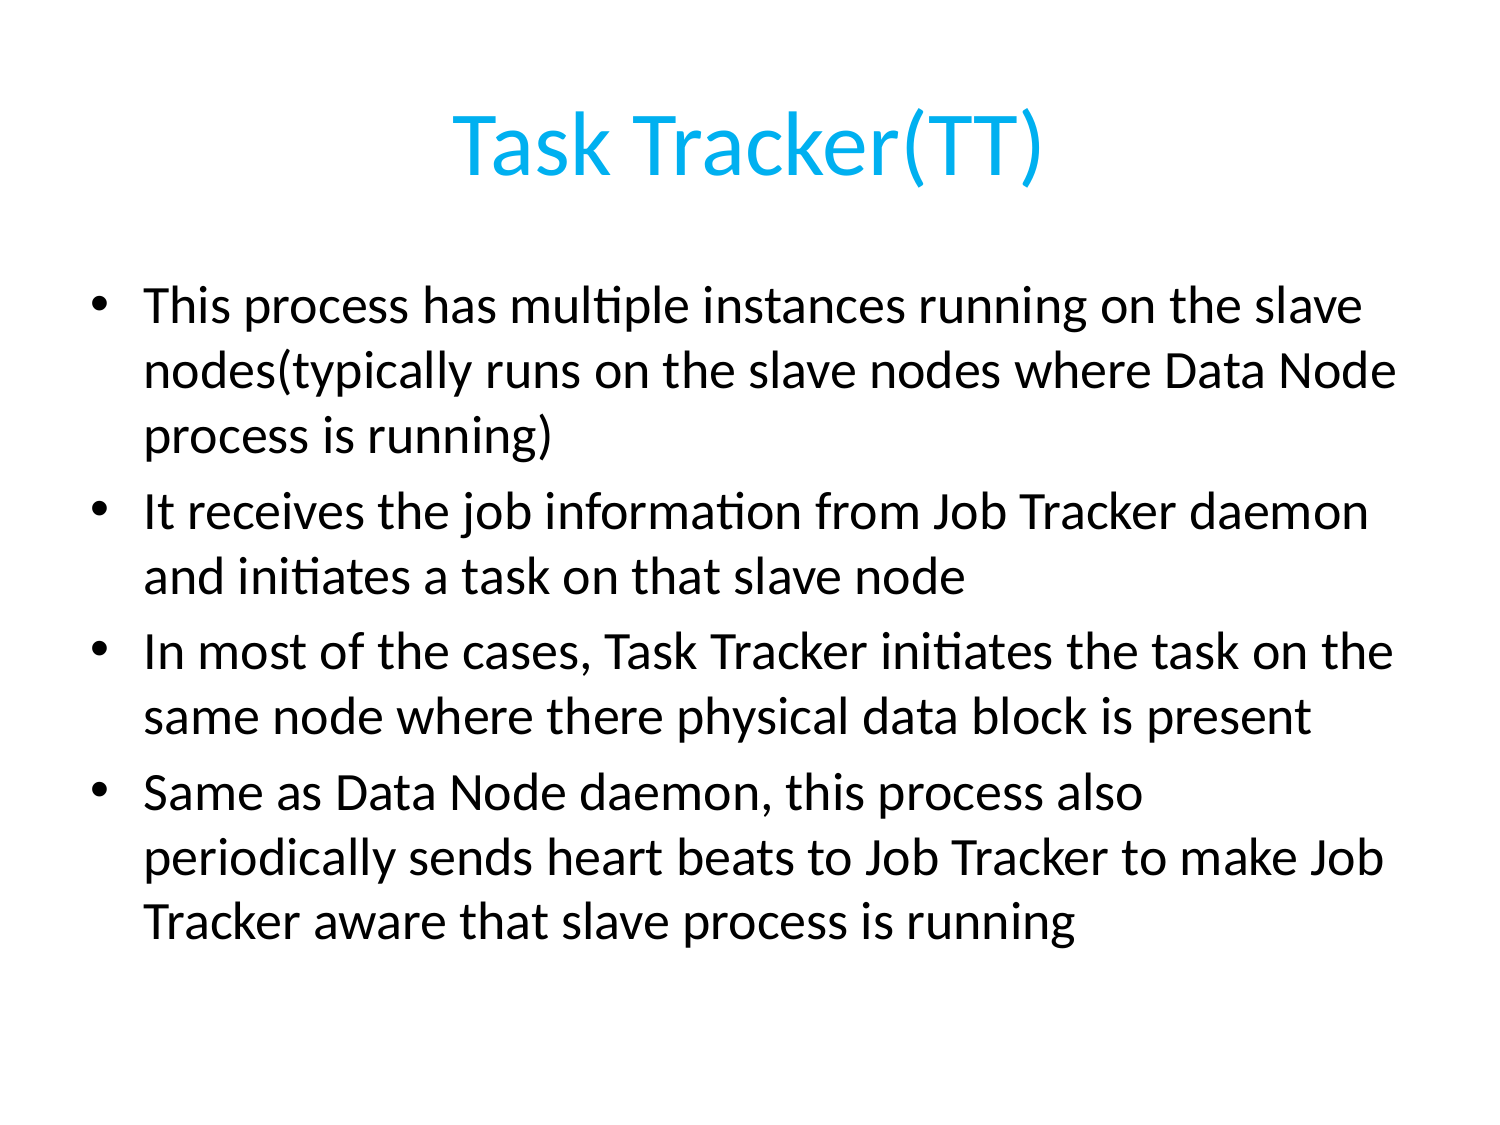

# Task Tracker(TT)
This process has multiple instances running on the slave nodes(typically runs on the slave nodes where Data Node process is running)
It receives the job information from Job Tracker daemon and initiates a task on that slave node
In most of the cases, Task Tracker initiates the task on the same node where there physical data block is present
Same as Data Node daemon, this process also periodically sends heart beats to Job Tracker to make Job Tracker aware that slave process is running